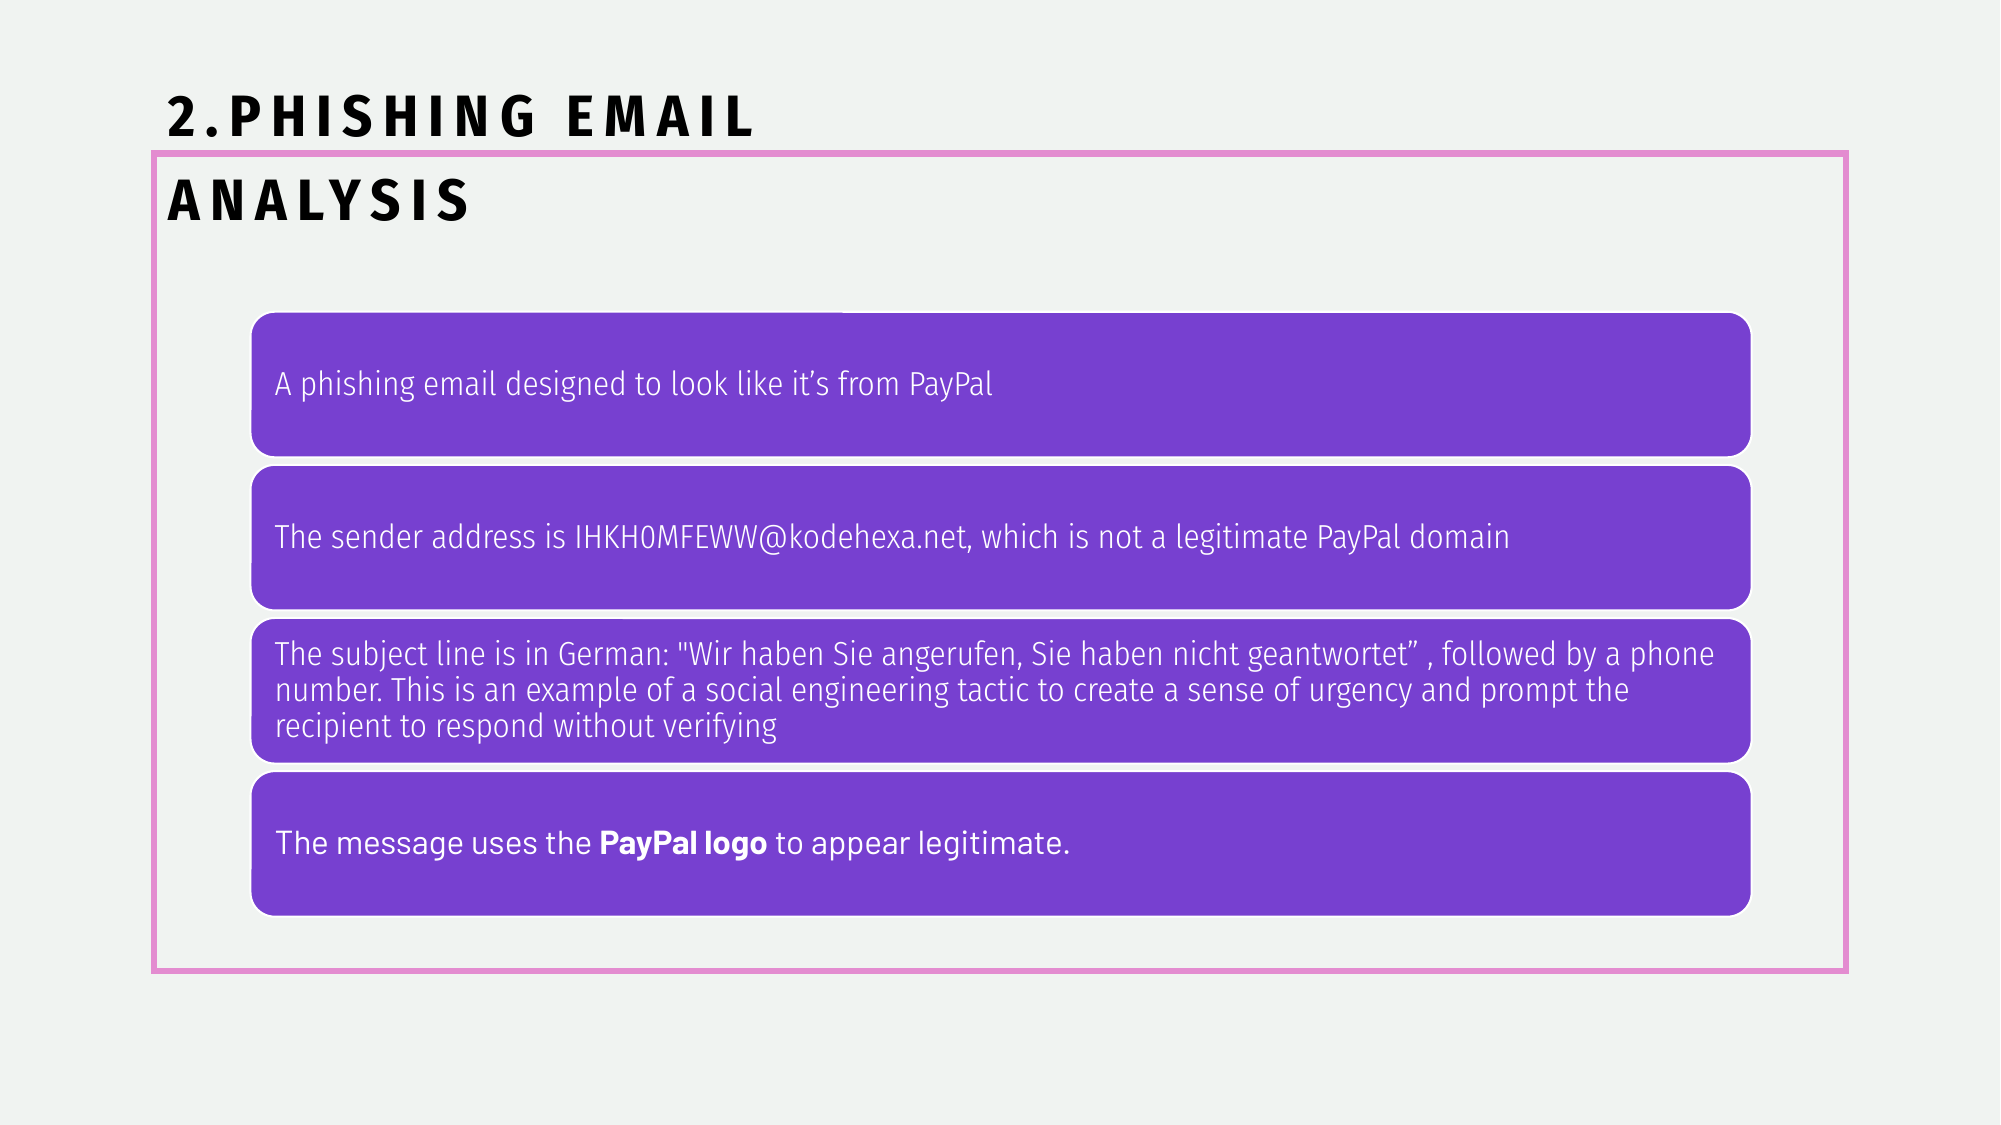

# 2.Phishing email analysis

A phishing email designed to look like it’s from PayPal
The sender address is IHKH0MFEWW@kodehexa.net, which is not a legitimate PayPal domain
The subject line is in German: "Wir haben Sie angerufen, Sie haben nicht geantwortet” , followed by a phone number. This is an example of a social engineering tactic to create a sense of urgency and prompt the recipient to respond without verifying
The message uses the PayPal logo to appear legitimate.